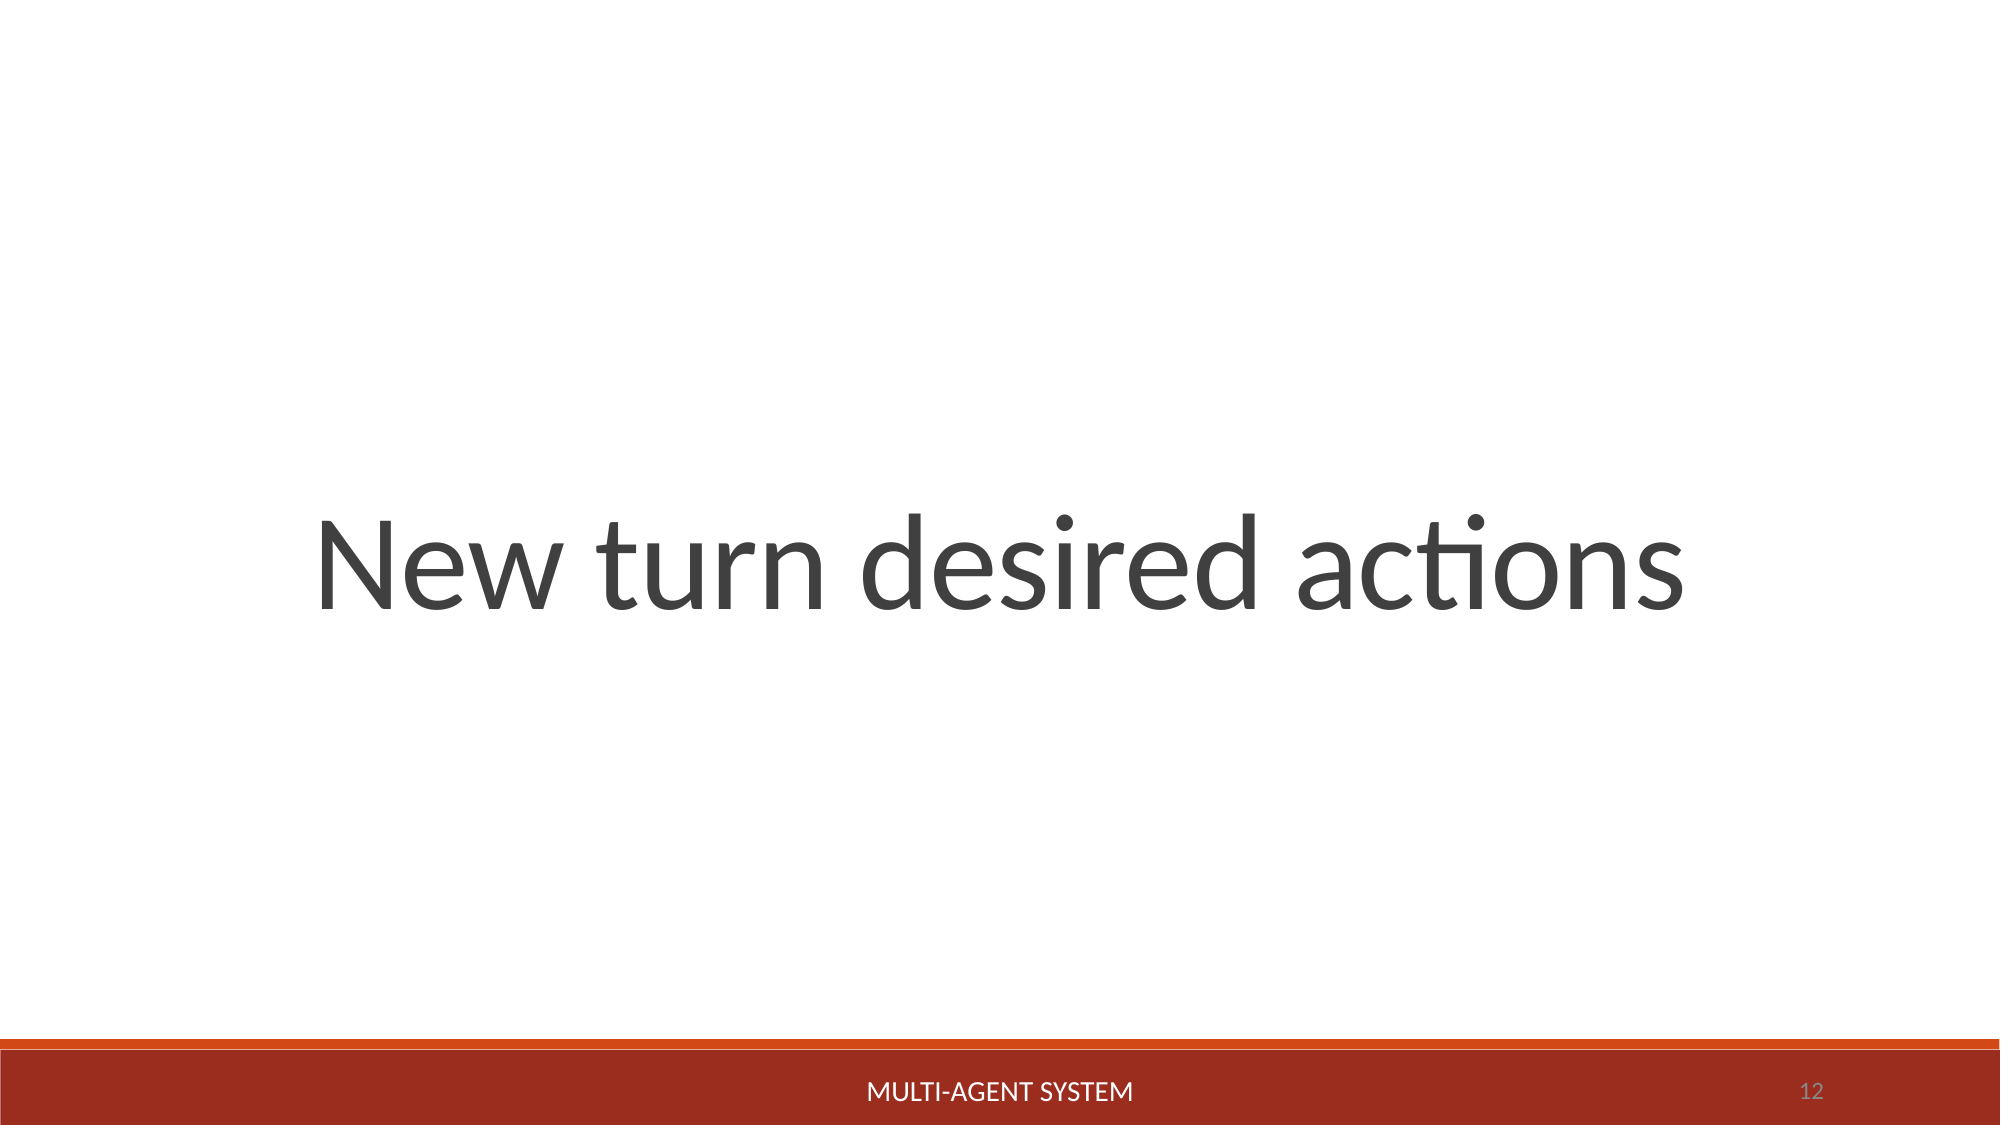

New turn desired actions
Multi-agent system
12